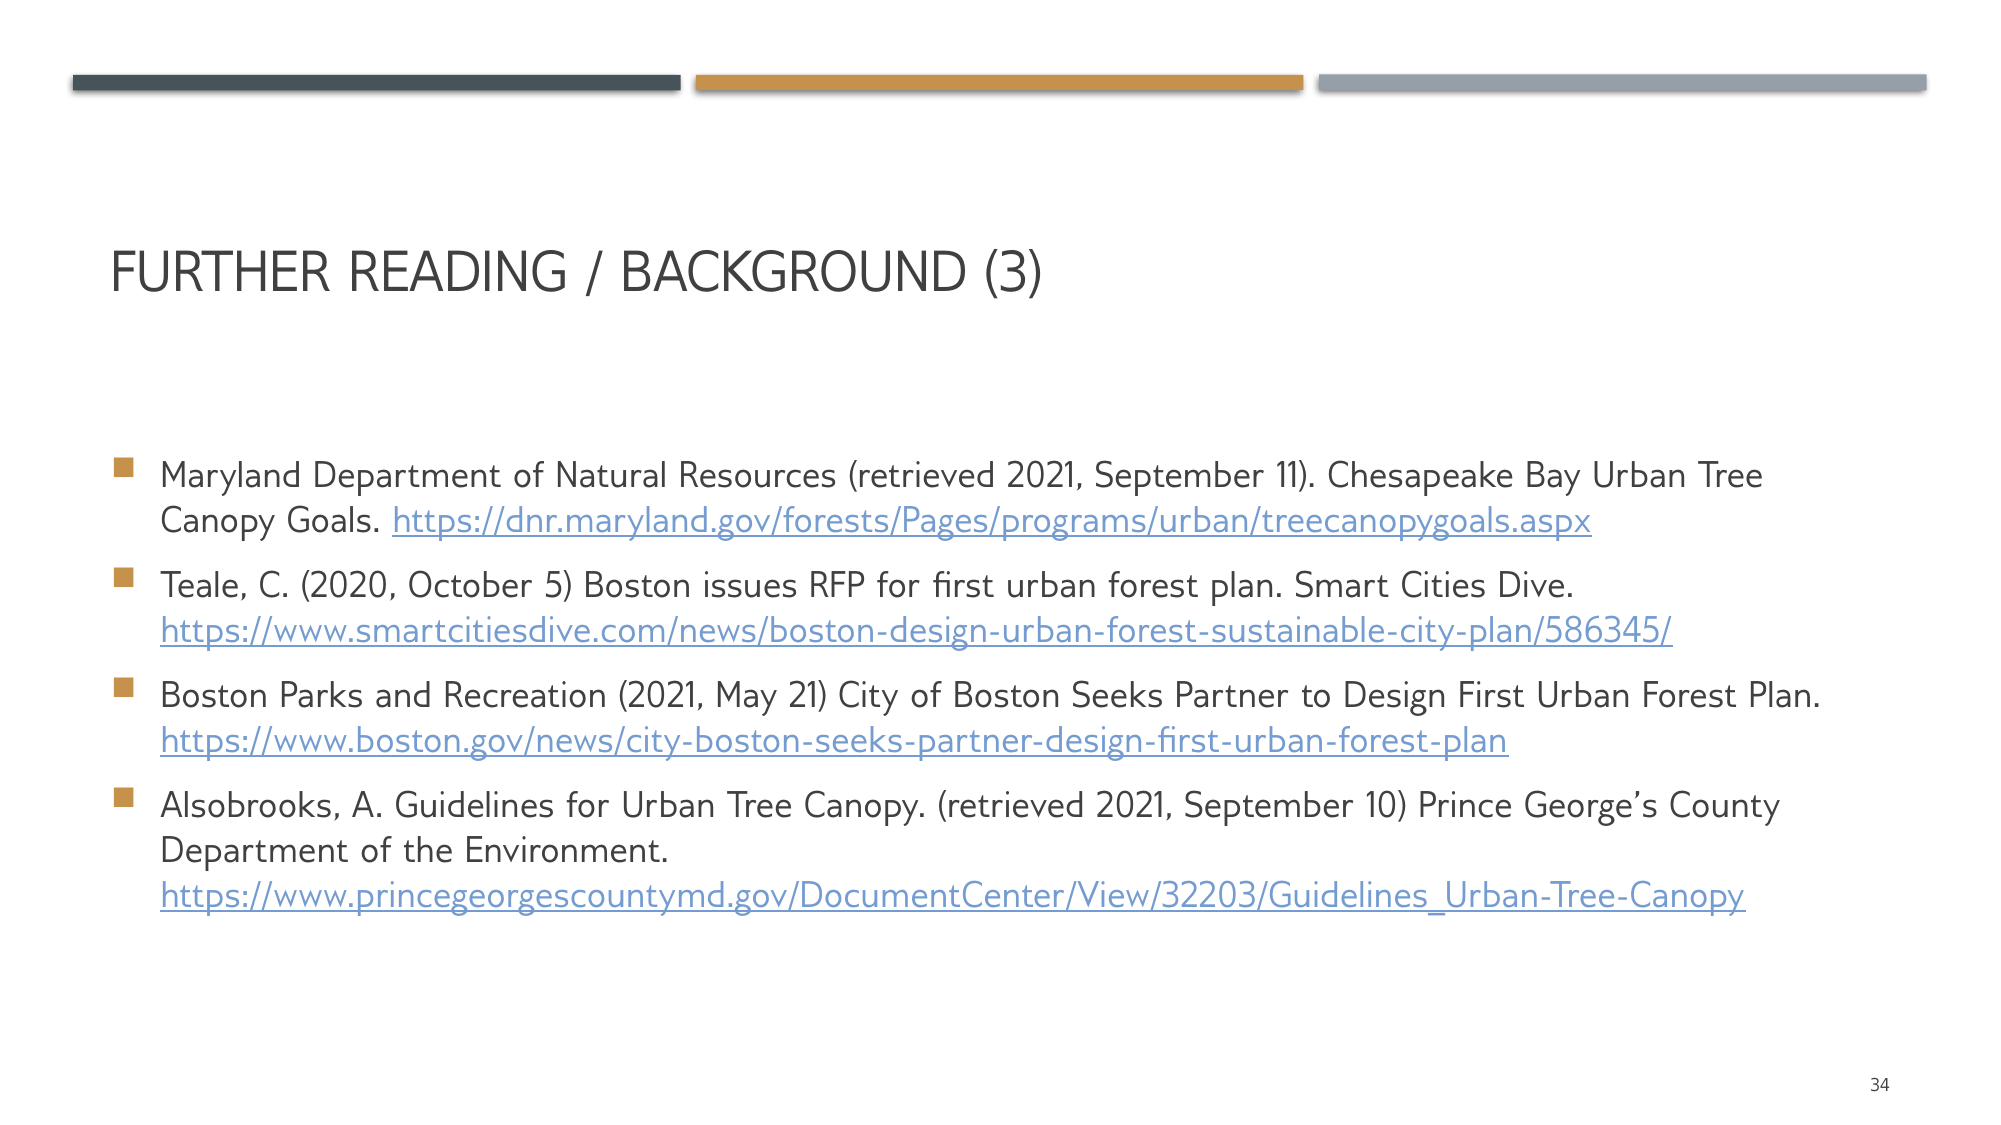

# FURTHER READING / BACKGROUND (3)
Maryland Department of Natural Resources (retrieved 2021, September 11). Chesapeake Bay Urban Tree Canopy Goals. https://dnr.maryland.gov/forests/Pages/programs/urban/treecanopygoals.aspx
Teale, C. (2020, October 5) Boston issues RFP for first urban forest plan. Smart Cities Dive. https://www.smartcitiesdive.com/news/boston-design-urban-forest-sustainable-city-plan/586345/
Boston Parks and Recreation (2021, May 21) City of Boston Seeks Partner to Design First Urban Forest Plan. https://www.boston.gov/news/city-boston-seeks-partner-design-first-urban-forest-plan
Alsobrooks, A. Guidelines for Urban Tree Canopy. (retrieved 2021, September 10) Prince George’s County Department of the Environment. https://www.princegeorgescountymd.gov/DocumentCenter/View/32203/Guidelines_Urban-Tree-Canopy
34